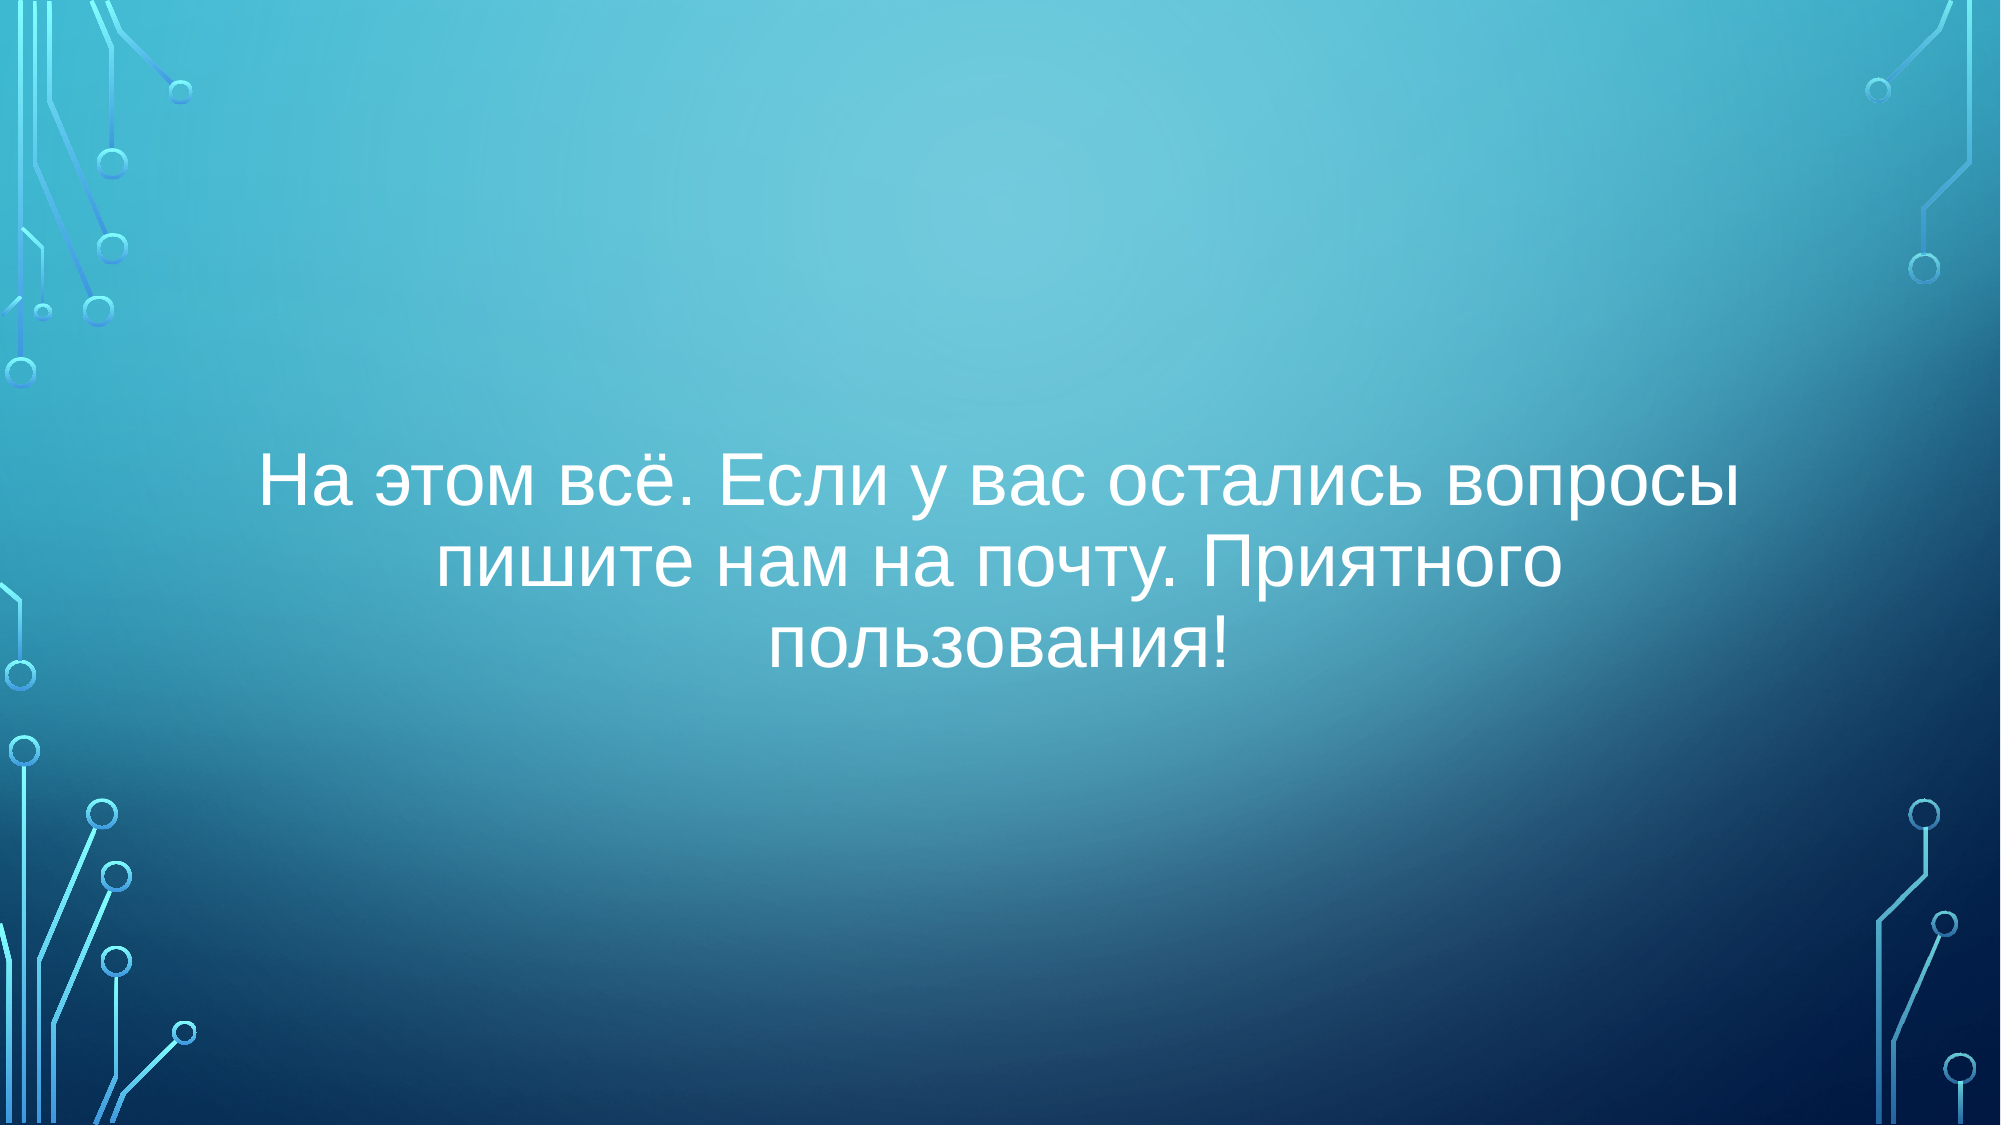

# На этом всё. Если у вас остались вопросы пишите нам на почту. Приятного пользования!